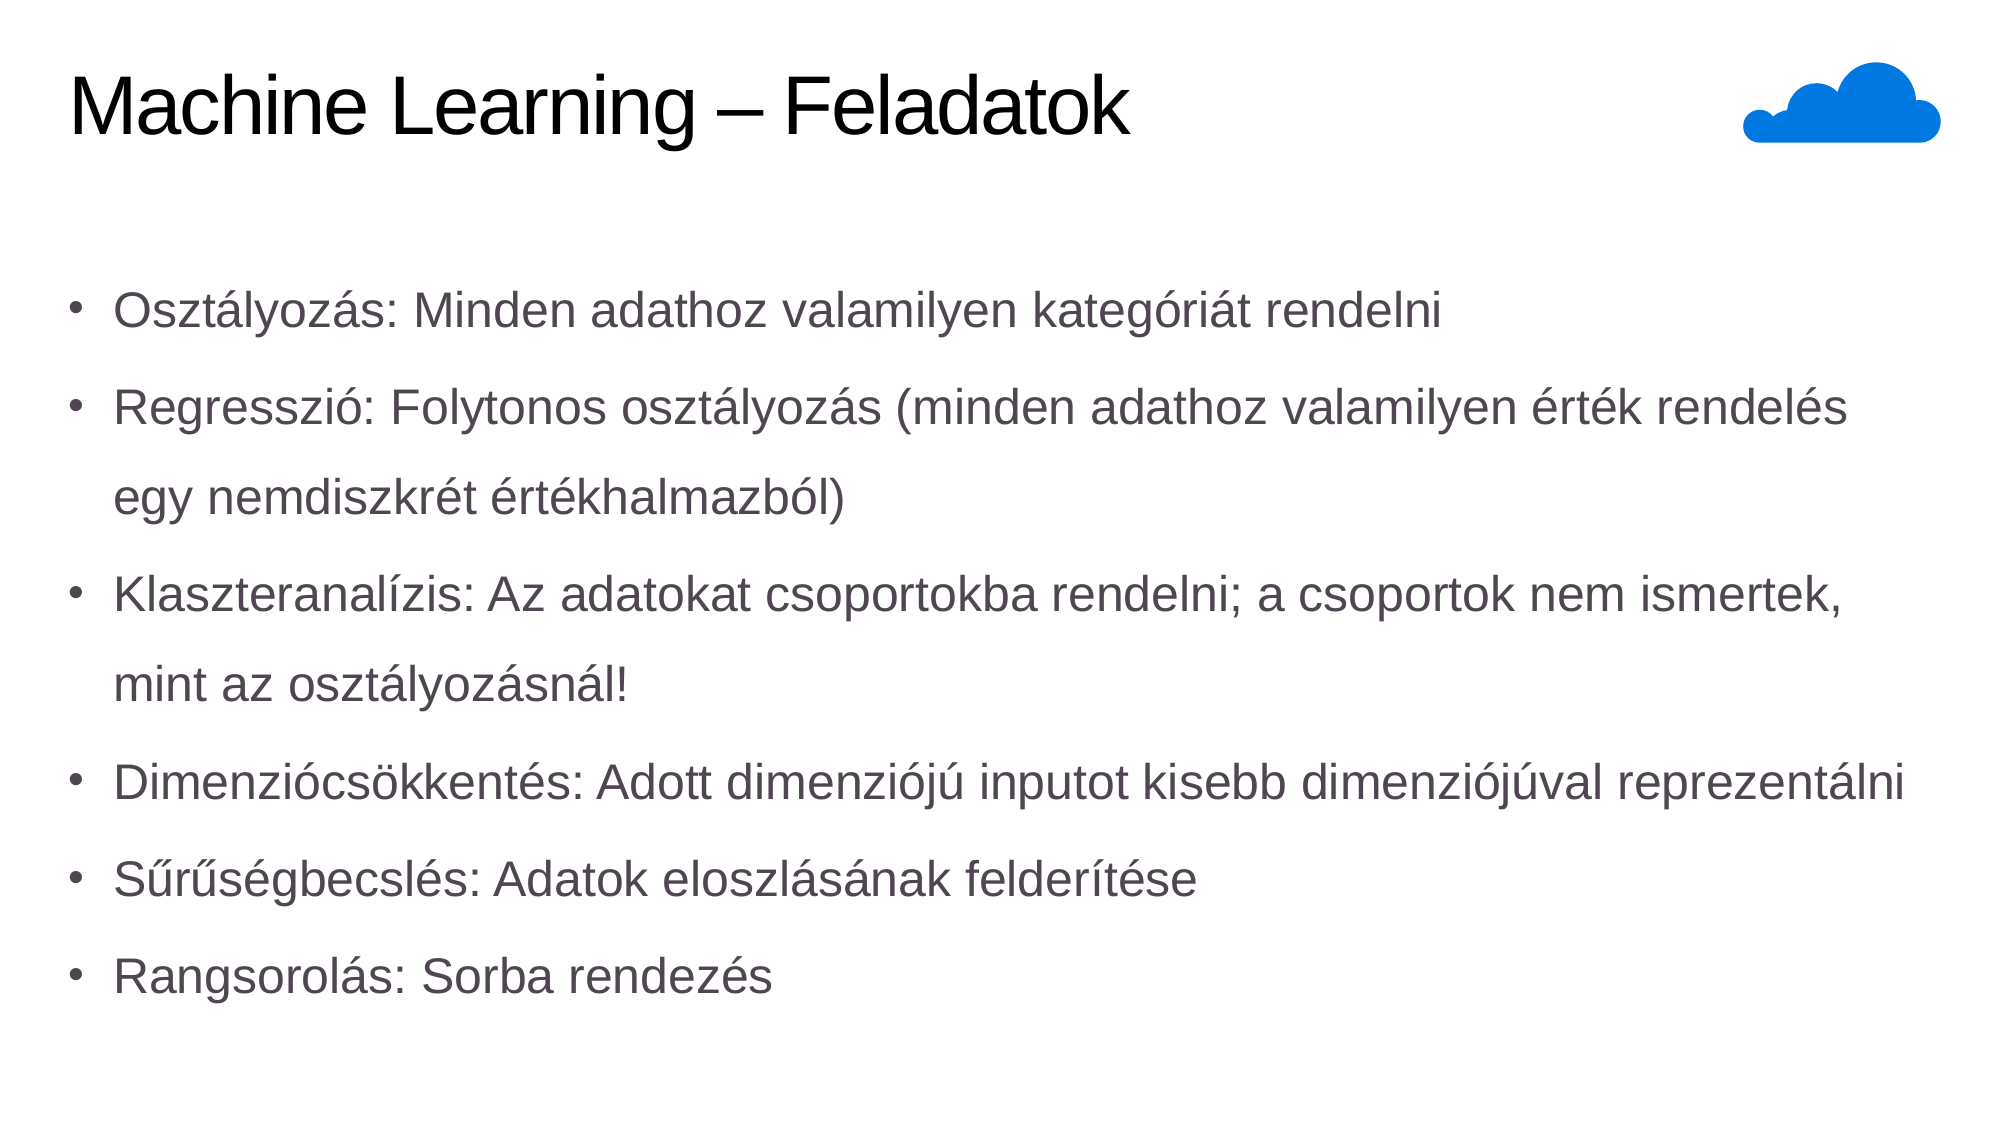

# Machine Learning – Feladatok
Osztályozás: Minden adathoz valamilyen kategóriát rendelni
Regresszió: Folytonos osztályozás (minden adathoz valamilyen érték rendelés egy nemdiszkrét értékhalmazból)
Klaszteranalízis: Az adatokat csoportokba rendelni; a csoportok nem ismertek, mint az osztályozásnál!
Dimenziócsökkentés: Adott dimenziójú inputot kisebb dimenziójúval reprezentálni
Sűrűségbecslés: Adatok eloszlásának felderítése
Rangsorolás: Sorba rendezés